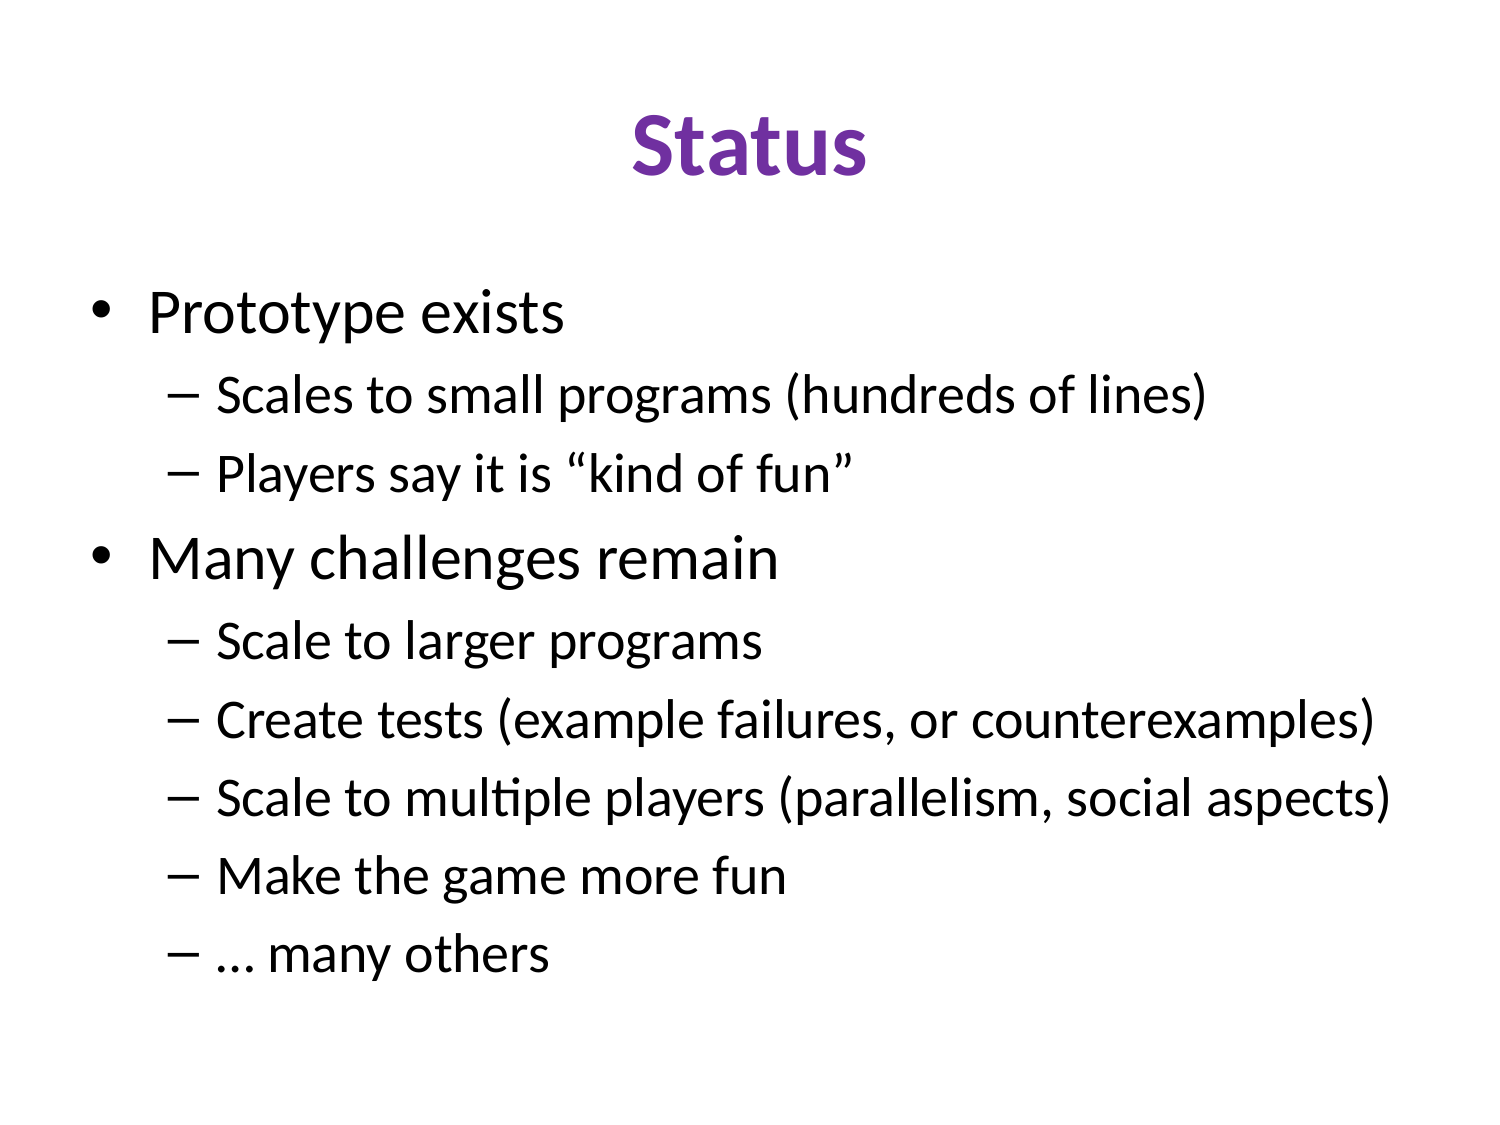

# Status
Prototype exists
Scales to small programs (hundreds of lines)
Players say it is “kind of fun”
Many challenges remain
Scale to larger programs
Create tests (example failures, or counterexamples)
Scale to multiple players (parallelism, social aspects)
Make the game more fun
… many others